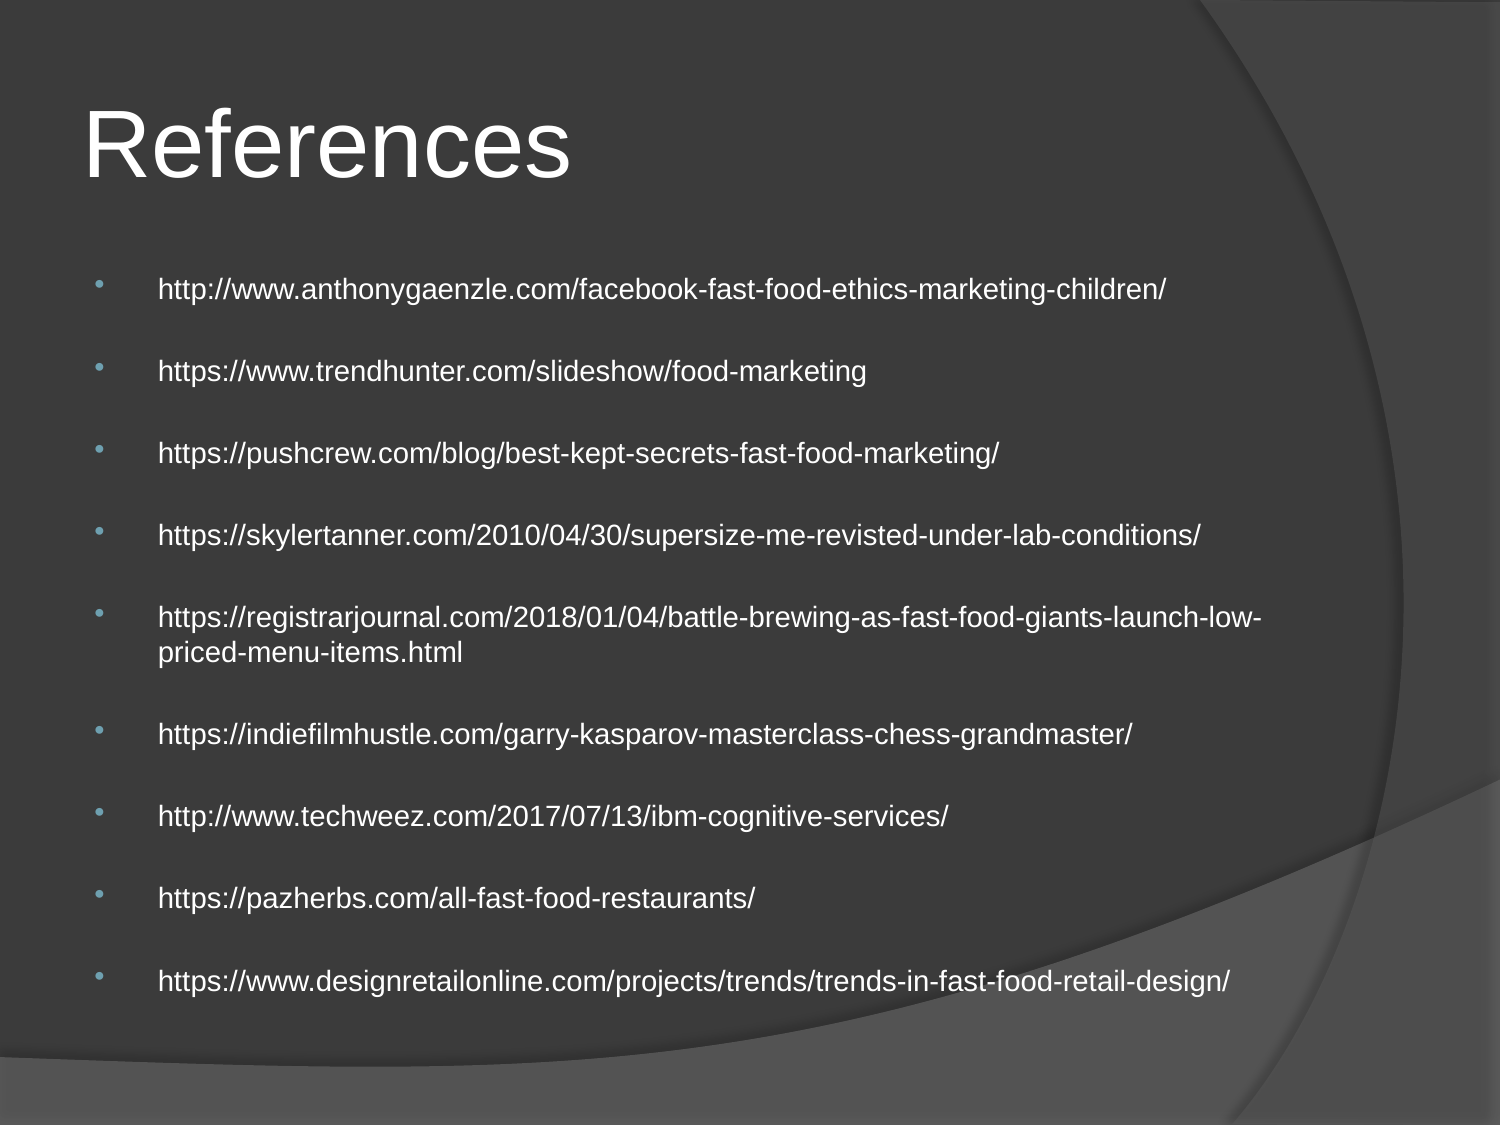

# References
http://www.anthonygaenzle.com/facebook-fast-food-ethics-marketing-children/

https://www.trendhunter.com/slideshow/food-marketing

https://pushcrew.com/blog/best-kept-secrets-fast-food-marketing/

https://skylertanner.com/2010/04/30/supersize-me-revisted-under-lab-conditions/

https://registrarjournal.com/2018/01/04/battle-brewing-as-fast-food-giants-launch-low-priced-menu-items.html

https://indiefilmhustle.com/garry-kasparov-masterclass-chess-grandmaster/

http://www.techweez.com/2017/07/13/ibm-cognitive-services/

https://pazherbs.com/all-fast-food-restaurants/

https://www.designretailonline.com/projects/trends/trends-in-fast-food-retail-design/